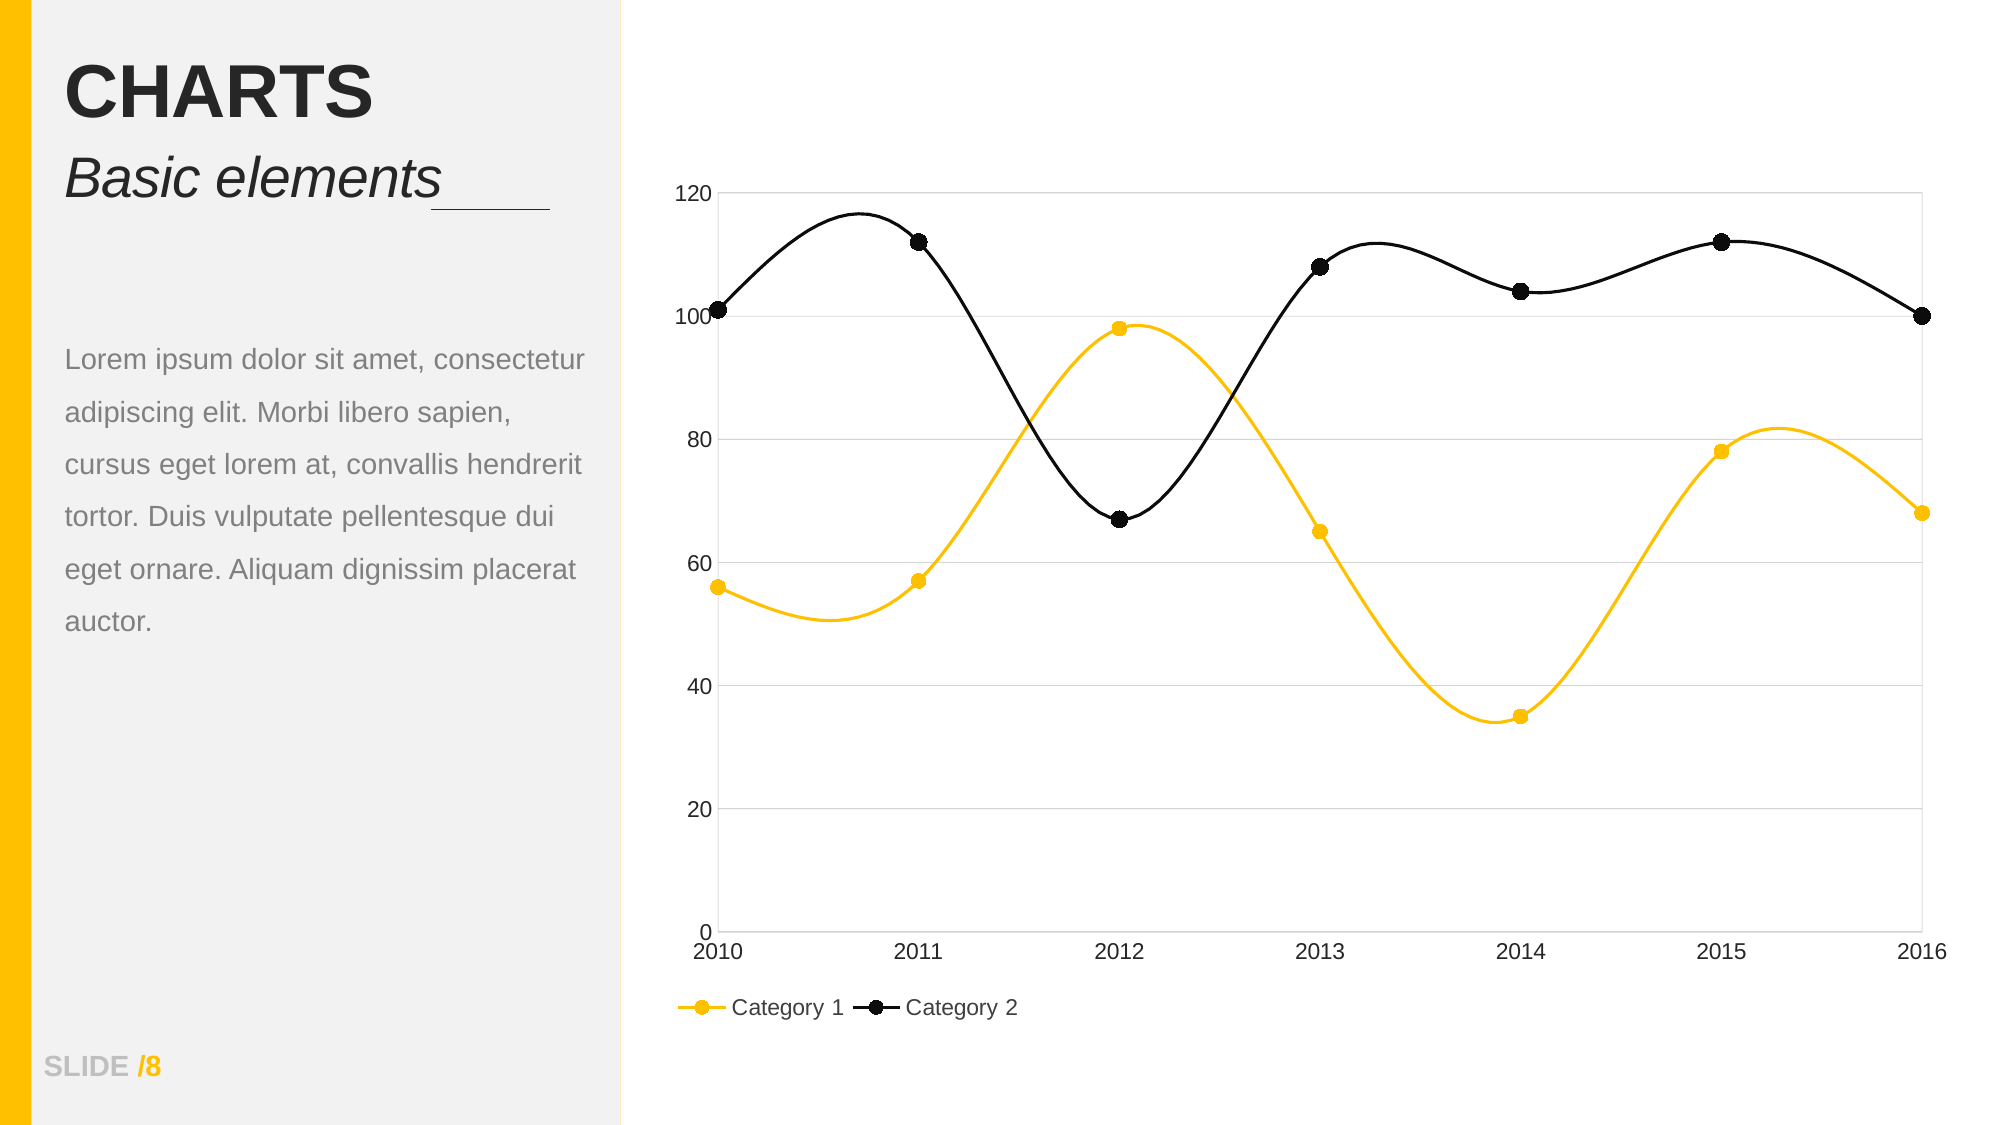

Charts
Basic elements

### Chart

| Category | Category 1 | Category 2 |
|---|---|---|
| 2010.0 | 56.0 | 101.0 |
| 2011.0 | 57.0 | 112.0 |
| 2012.0 | 98.0 | 67.0 |
| 2013.0 | 65.0 | 108.0 |
| 2014.0 | 35.0 | 104.0 |
| 2015.0 | 78.0 | 112.0 |
| 2016.0 | 68.0 | 100.0 |
Lorem ipsum dolor sit amet, consectetur adipiscing elit. Morbi libero sapien, cursus eget lorem at, convallis hendrerit tortor. Duis vulputate pellentesque dui eget ornare. Aliquam dignissim placerat auctor.
8